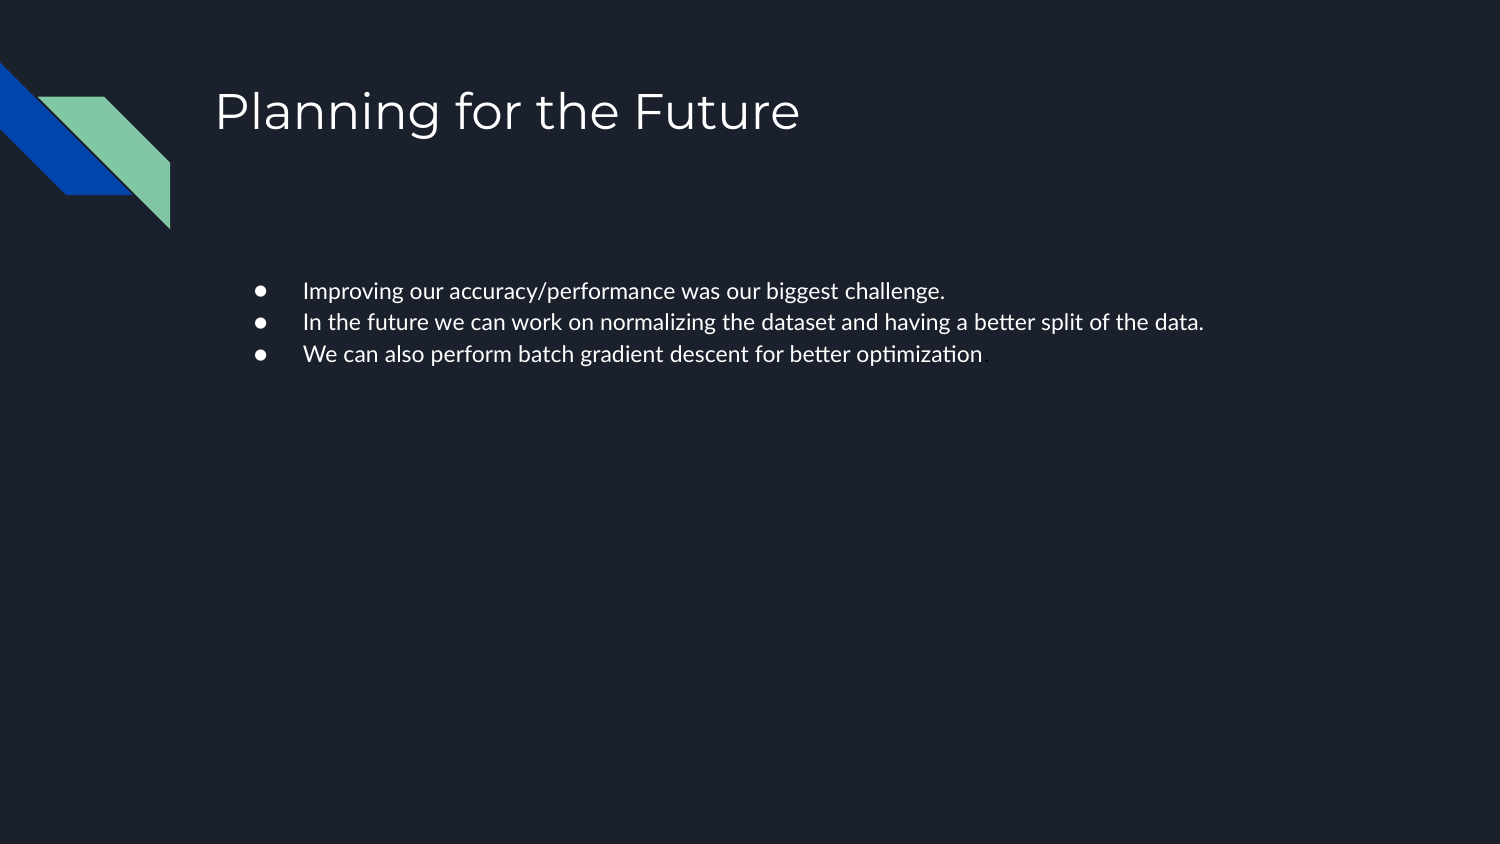

# Planning for the Future
Improving our accuracy/performance was our biggest challenge.
In the future we can work on normalizing the dataset and having a better split of the data.
We can also perform batch gradient descent for better optimization.